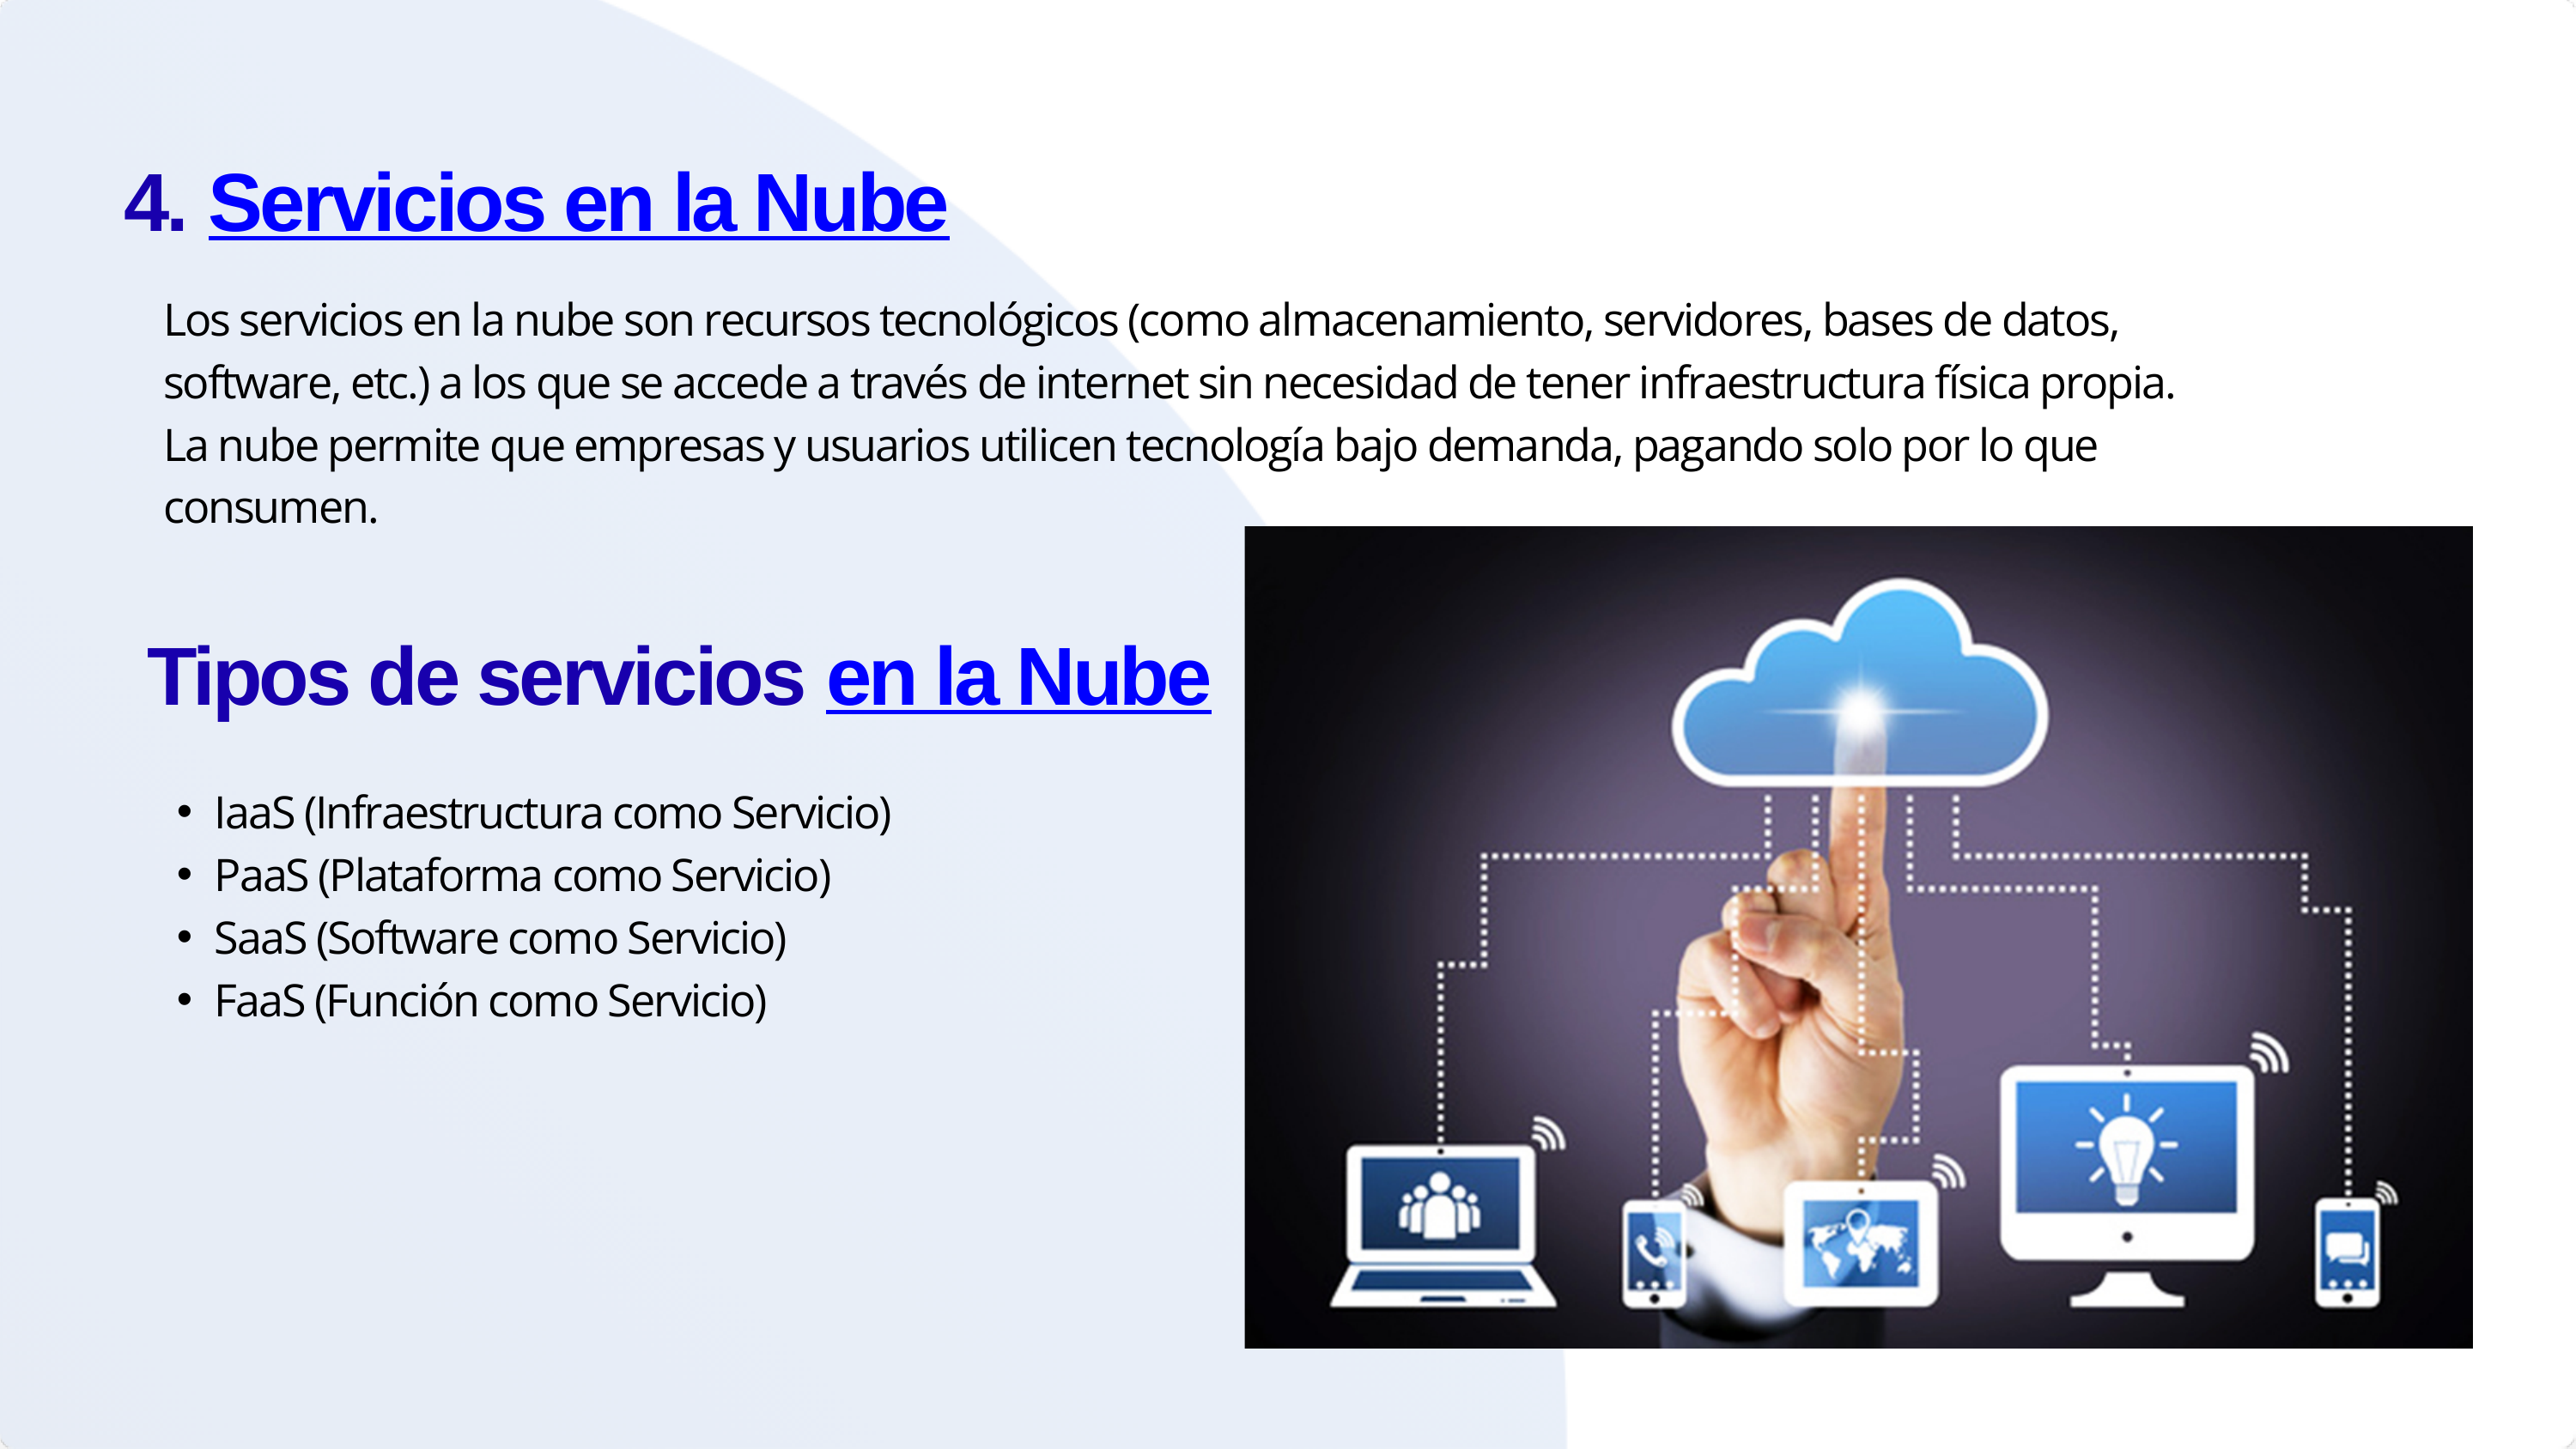

4. Servicios en la Nube

Los servicios en la nube son recursos tecnológicos (como almacenamiento, servidores, bases de datos, software, etc.) a los que se accede a través de internet sin necesidad de tener infraestructura física propia. La nube permite que empresas y usuarios utilicen tecnología bajo demanda, pagando solo por lo que consumen.

Tipos de servicios en la Nube

IaaS (Infraestructura como Servicio)
PaaS (Plataforma como Servicio)
SaaS (Software como Servicio)
FaaS (Función como Servicio)